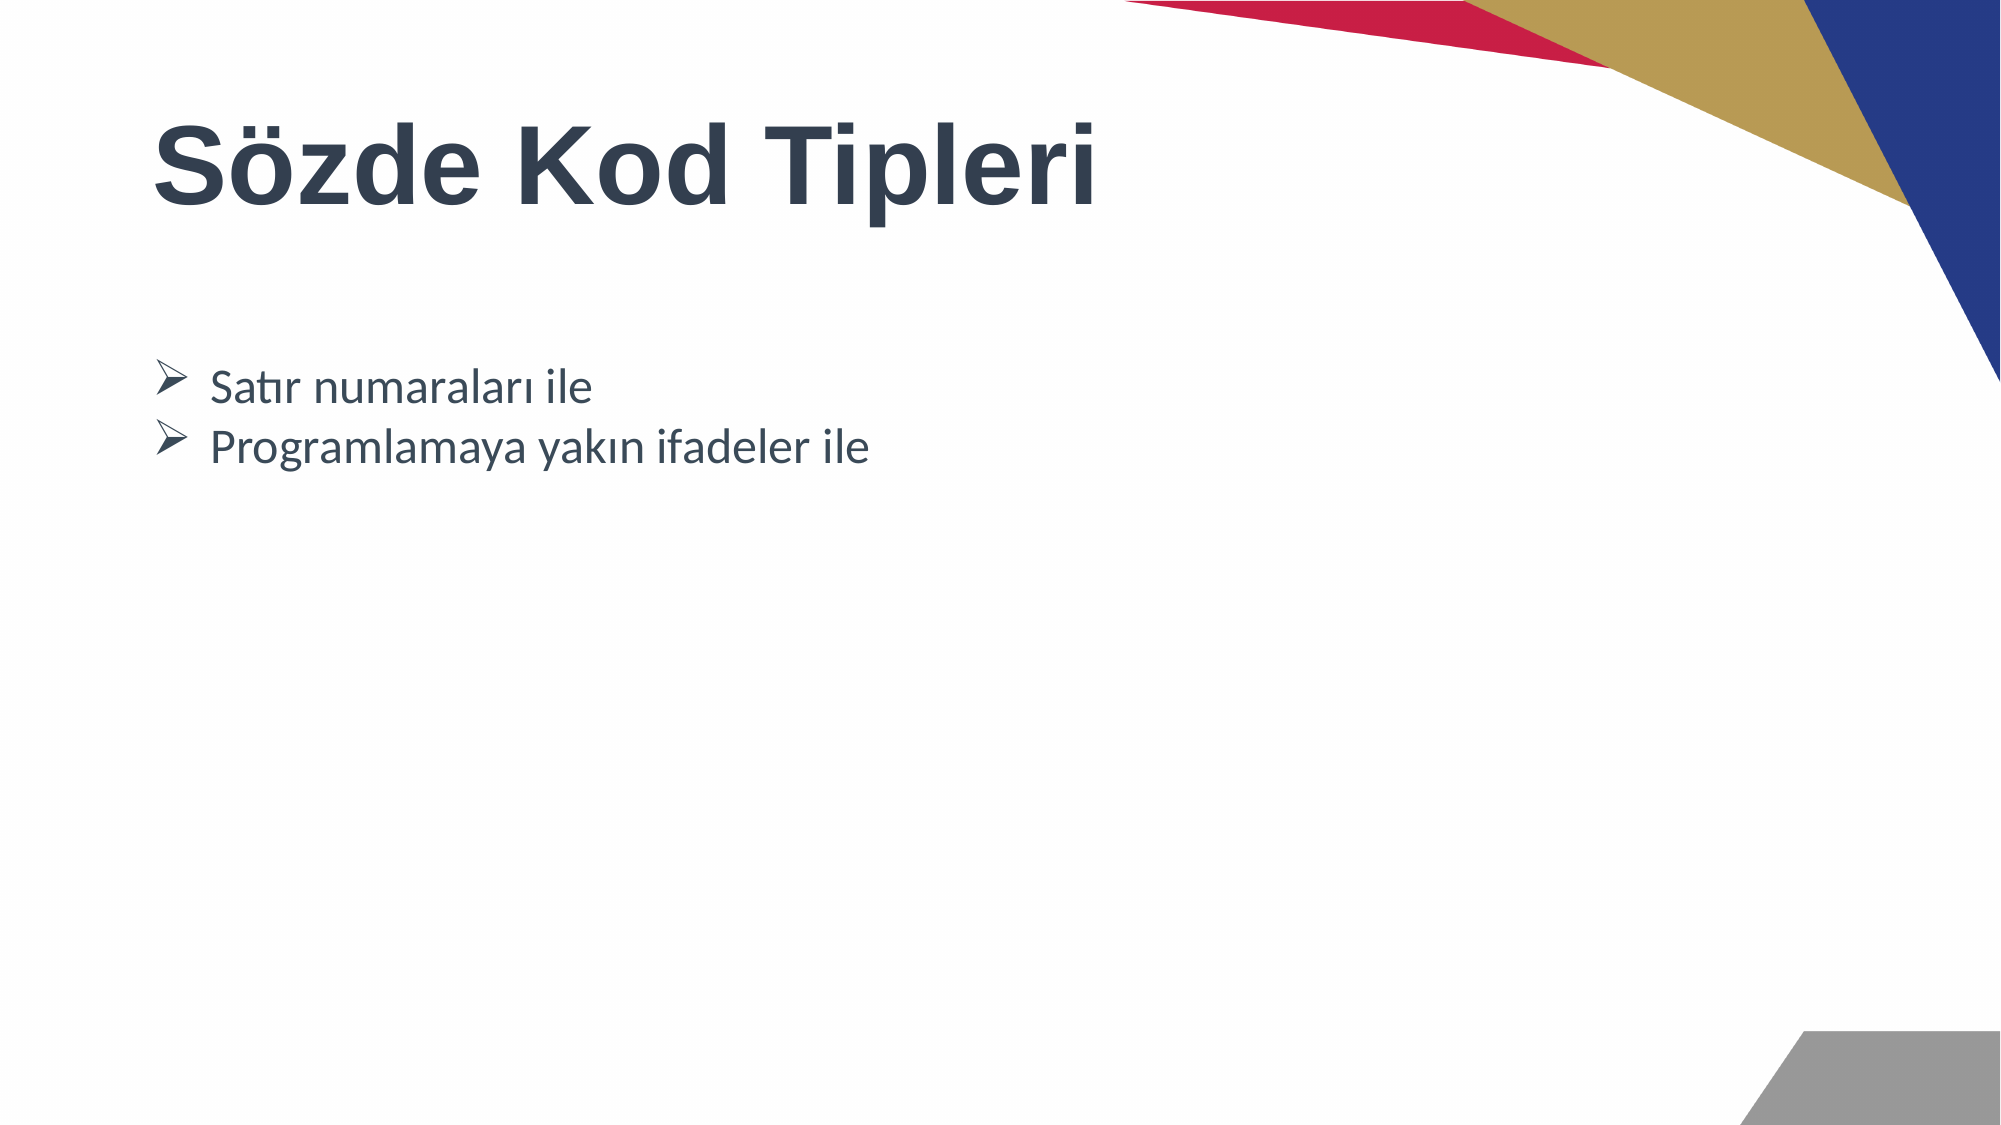

# Sözde Kod Tipleri

 Satır numaraları ile
 Programlamaya yakın ifadeler ile